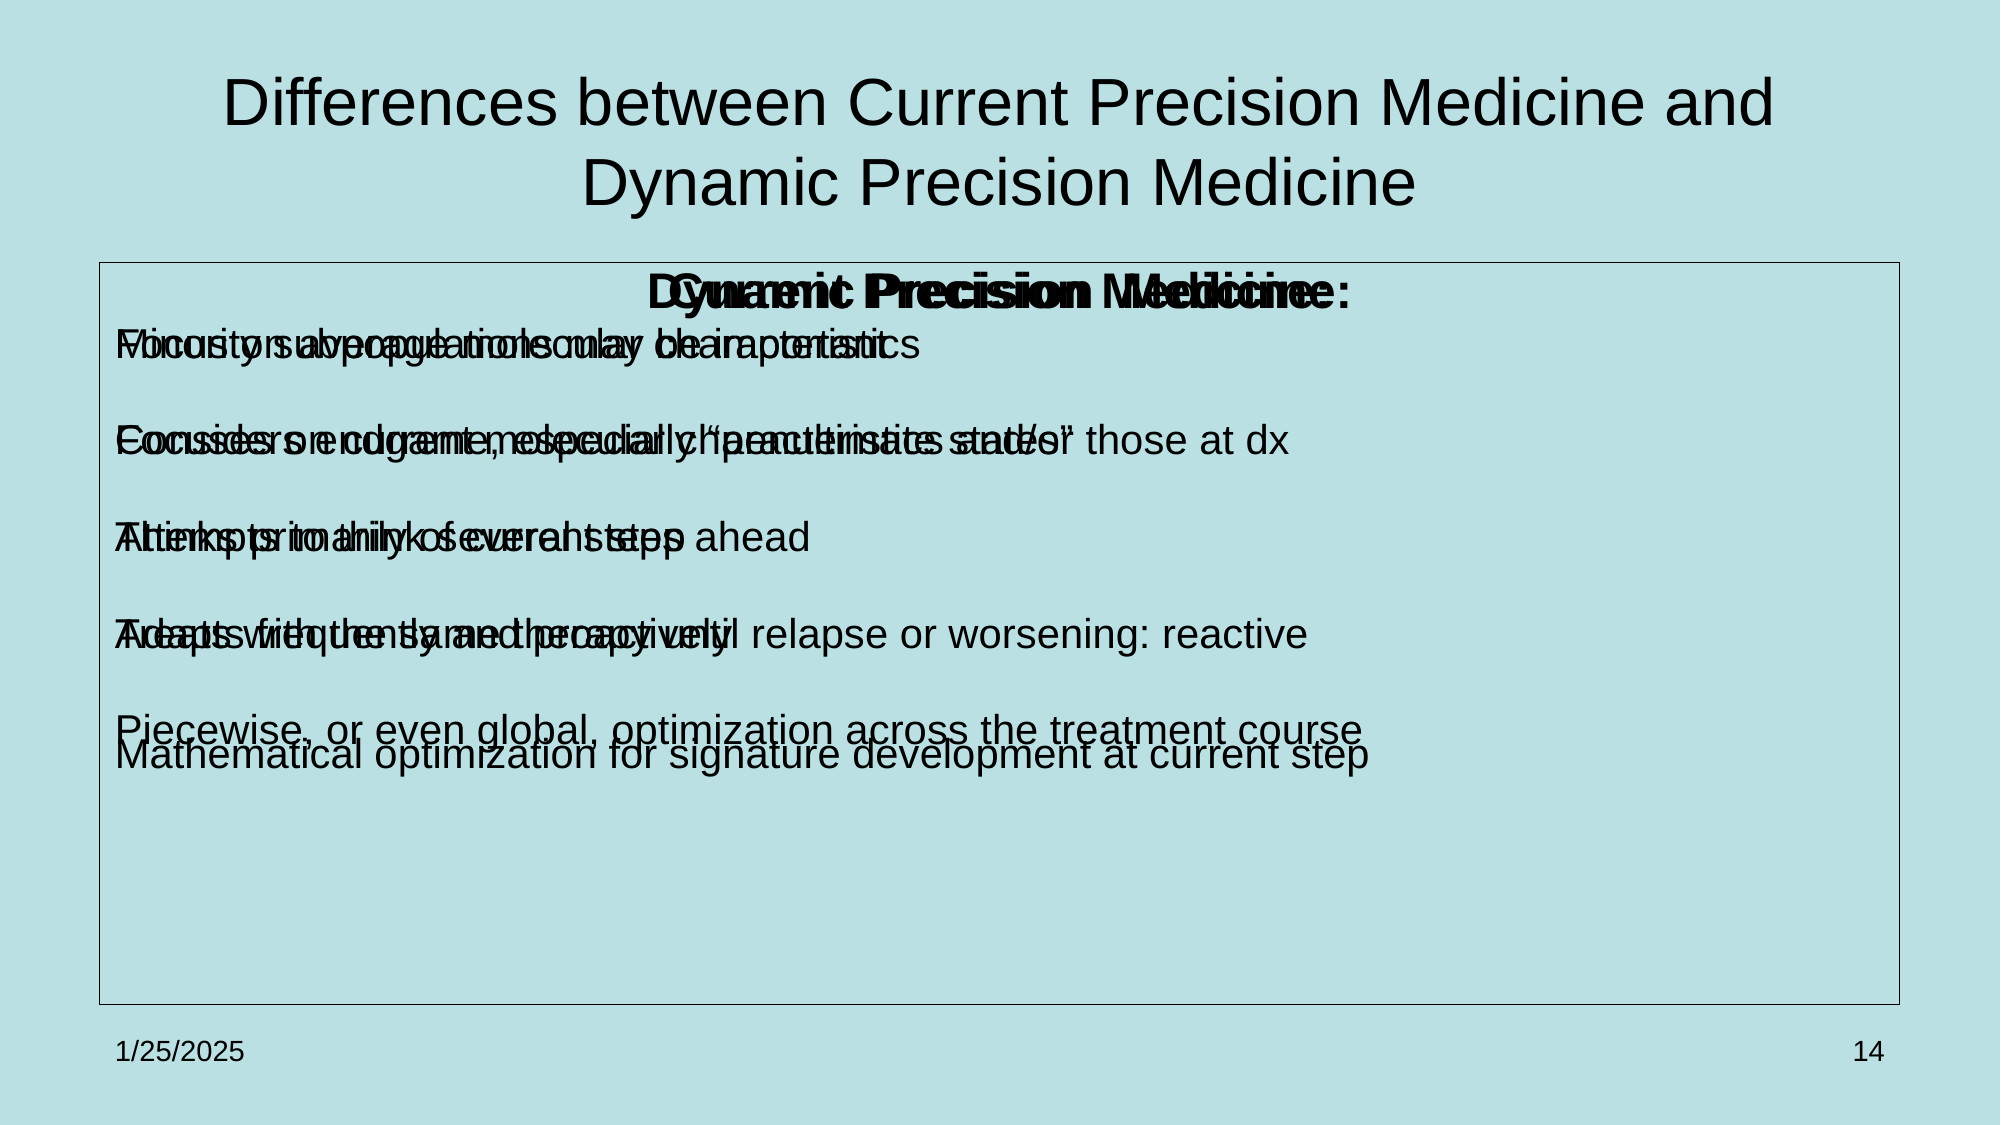

# Differences between Current Precision Medicine and Dynamic Precision Medicine
Current Precision Medicine:
Focus on average molecular characteristics

Focuses on current molecular characteristics and/or those at dx

Thinks primarily of current step

Treats with the same therapy until relapse or worsening: reactive

Mathematical optimization for signature development at current step

Dynamic Precision  Medicine:
Minority subpopulations may be important

Considers endgame, especially “penultimate states”

Attempts to think several steps ahead

Adapts frequently and proactively

Piecewise, or even global, optimization across the treatment course
1/25/2025
14